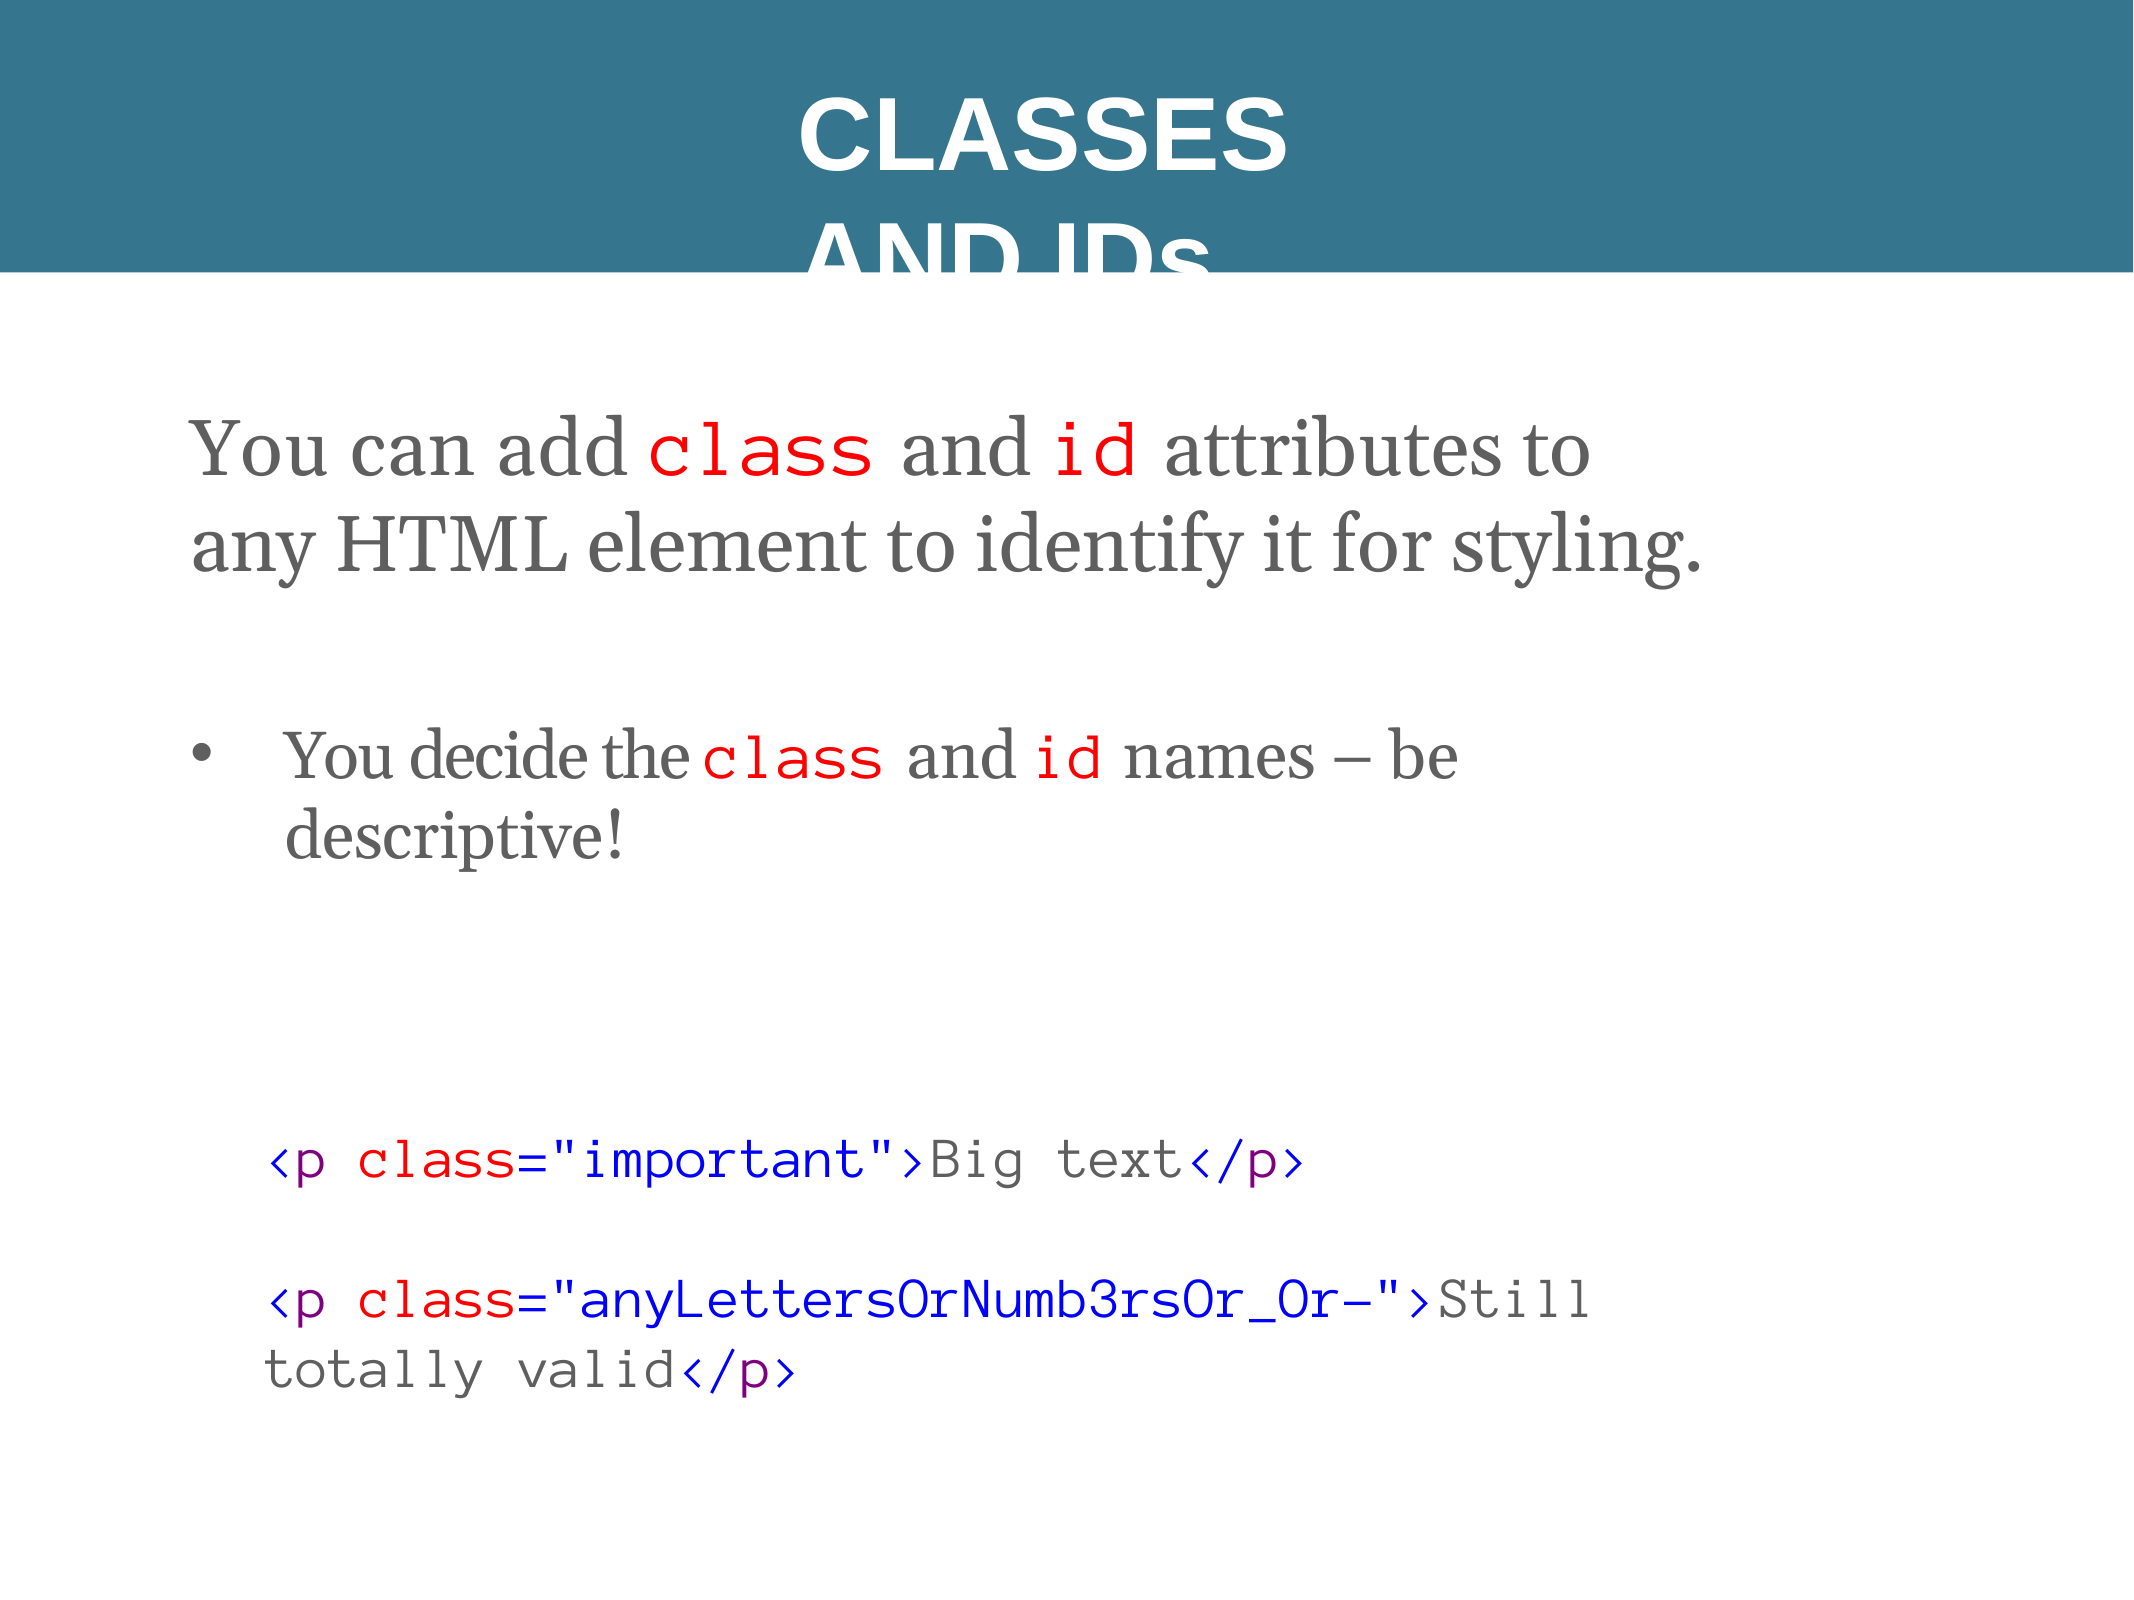

# CLASSES AND IDs
You can add class and id attributes to any HTML element to identify it for styling.

You decide the class and id names – be descriptive!

<p class="important">Big text</p>

<p class="anyLettersOrNumb3rsOr_Or-">Still totally valid</p>